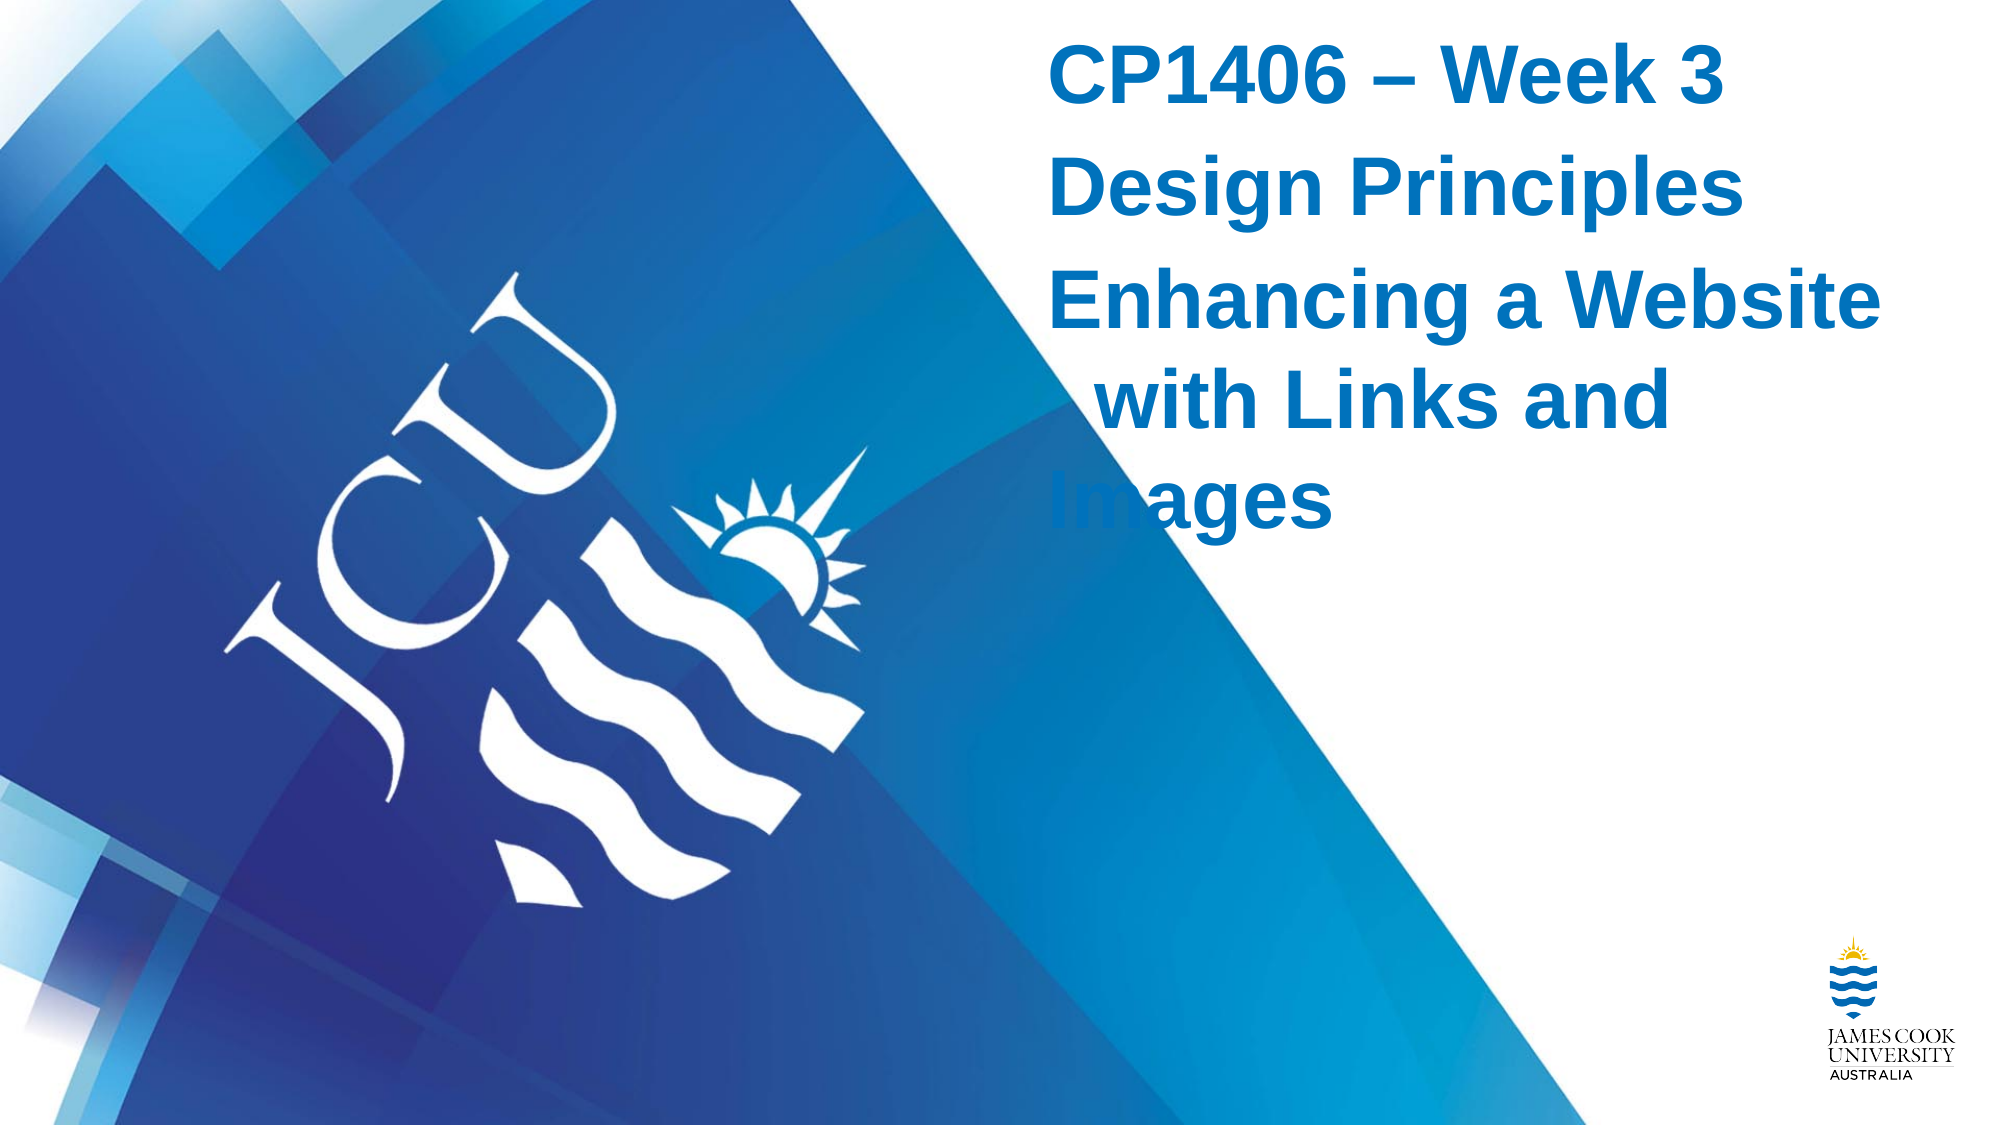

CP1406 – Week 3
Design Principles
Enhancing a Website
  with Links and Images